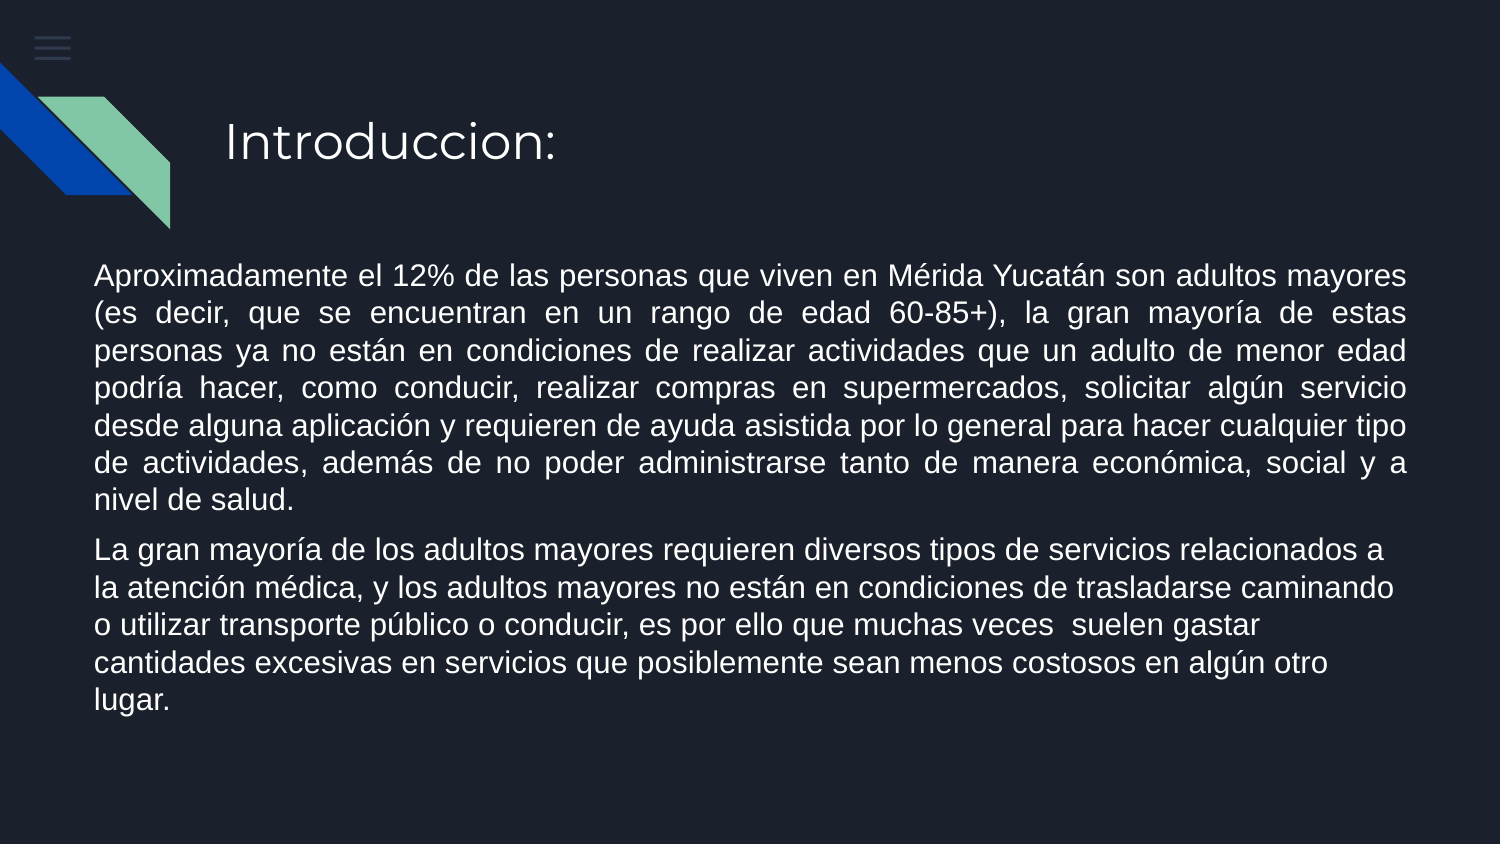

# Introduccion:
Aproximadamente el 12% de las personas que viven en Mérida Yucatán son adultos mayores (es decir, que se encuentran en un rango de edad 60-85+), la gran mayoría de estas personas ya no están en condiciones de realizar actividades que un adulto de menor edad podría hacer, como conducir, realizar compras en supermercados, solicitar algún servicio desde alguna aplicación y requieren de ayuda asistida por lo general para hacer cualquier tipo de actividades, además de no poder administrarse tanto de manera económica, social y a nivel de salud.
La gran mayoría de los adultos mayores requieren diversos tipos de servicios relacionados a la atención médica, y los adultos mayores no están en condiciones de trasladarse caminando o utilizar transporte público o conducir, es por ello que muchas veces  suelen gastar cantidades excesivas en servicios que posiblemente sean menos costosos en algún otro lugar.